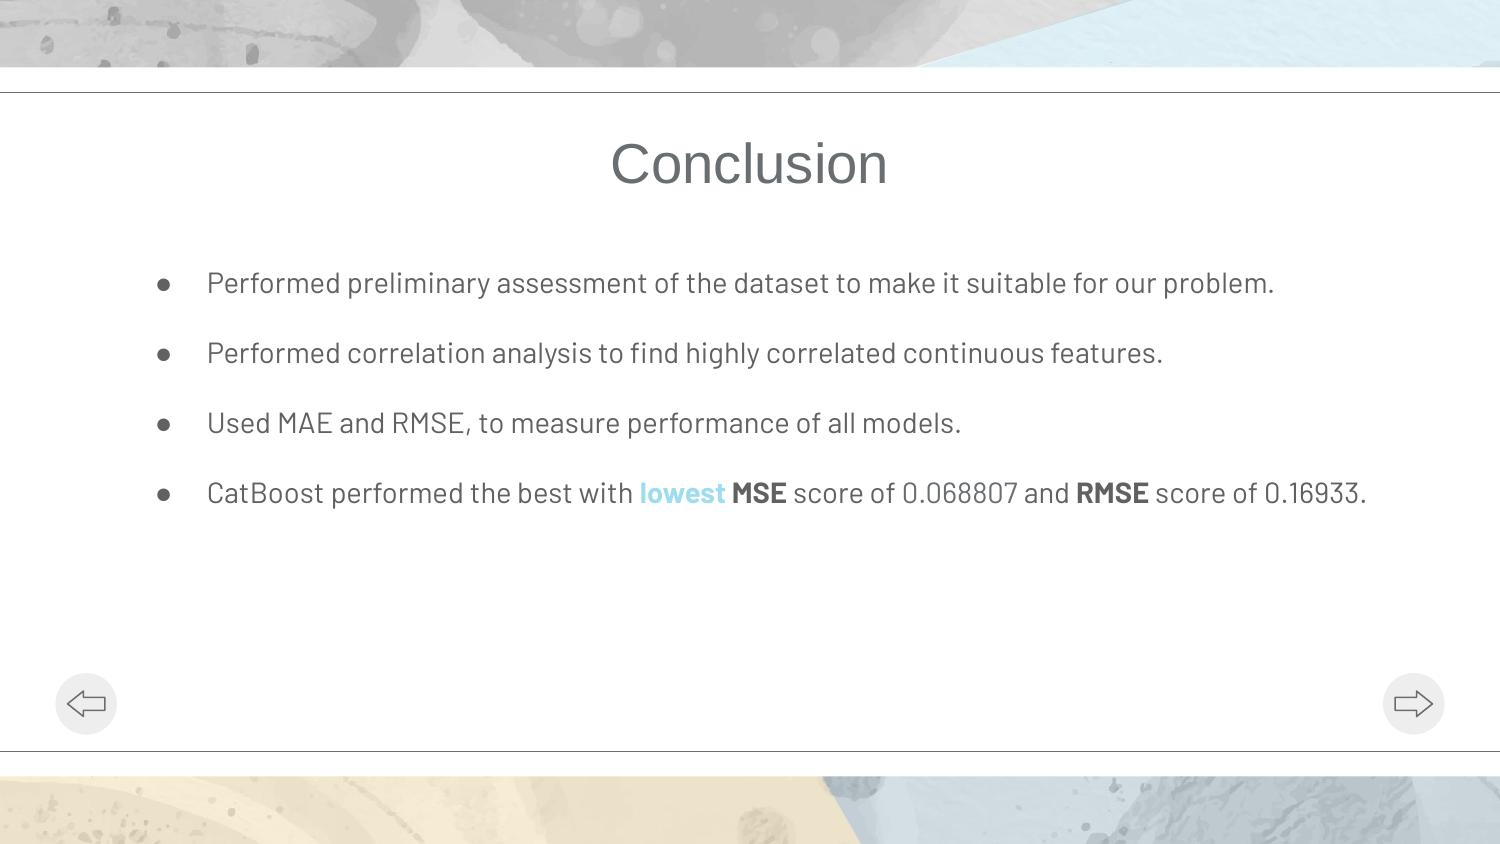

Conclusion
Performed preliminary assessment of the dataset to make it suitable for our problem.

Performed correlation analysis to find highly correlated continuous features.

Used MAE and RMSE, to measure performance of all models.

CatBoost performed the best with lowest MSE score of 0.068807 and RMSE score of 0.16933.